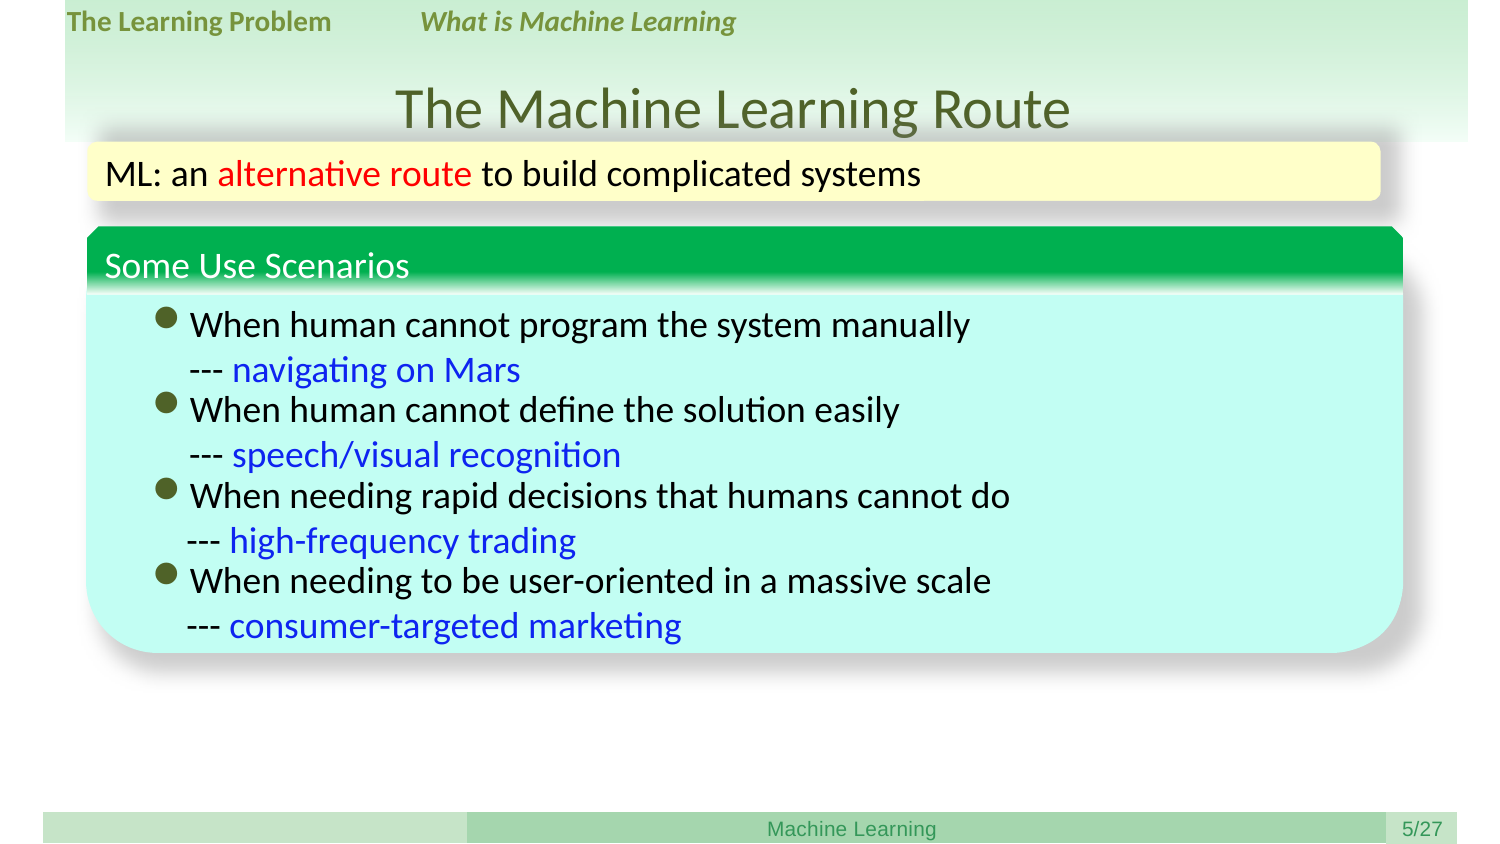

The Learning Problem
What is Machine Learning
The Machine Learning Route
ML: an alternative route to build complicated systems

Some Use Scenarios
When human cannot program the system manually
--- navigating on Mars
When human cannot define the solution easily
--- speech/visual recognition
When needing rapid decisions that humans cannot do
    --- high-frequency trading
When needing to be user-oriented in a massive scale
    --- consumer-targeted marketing

Machine Learning
5/27